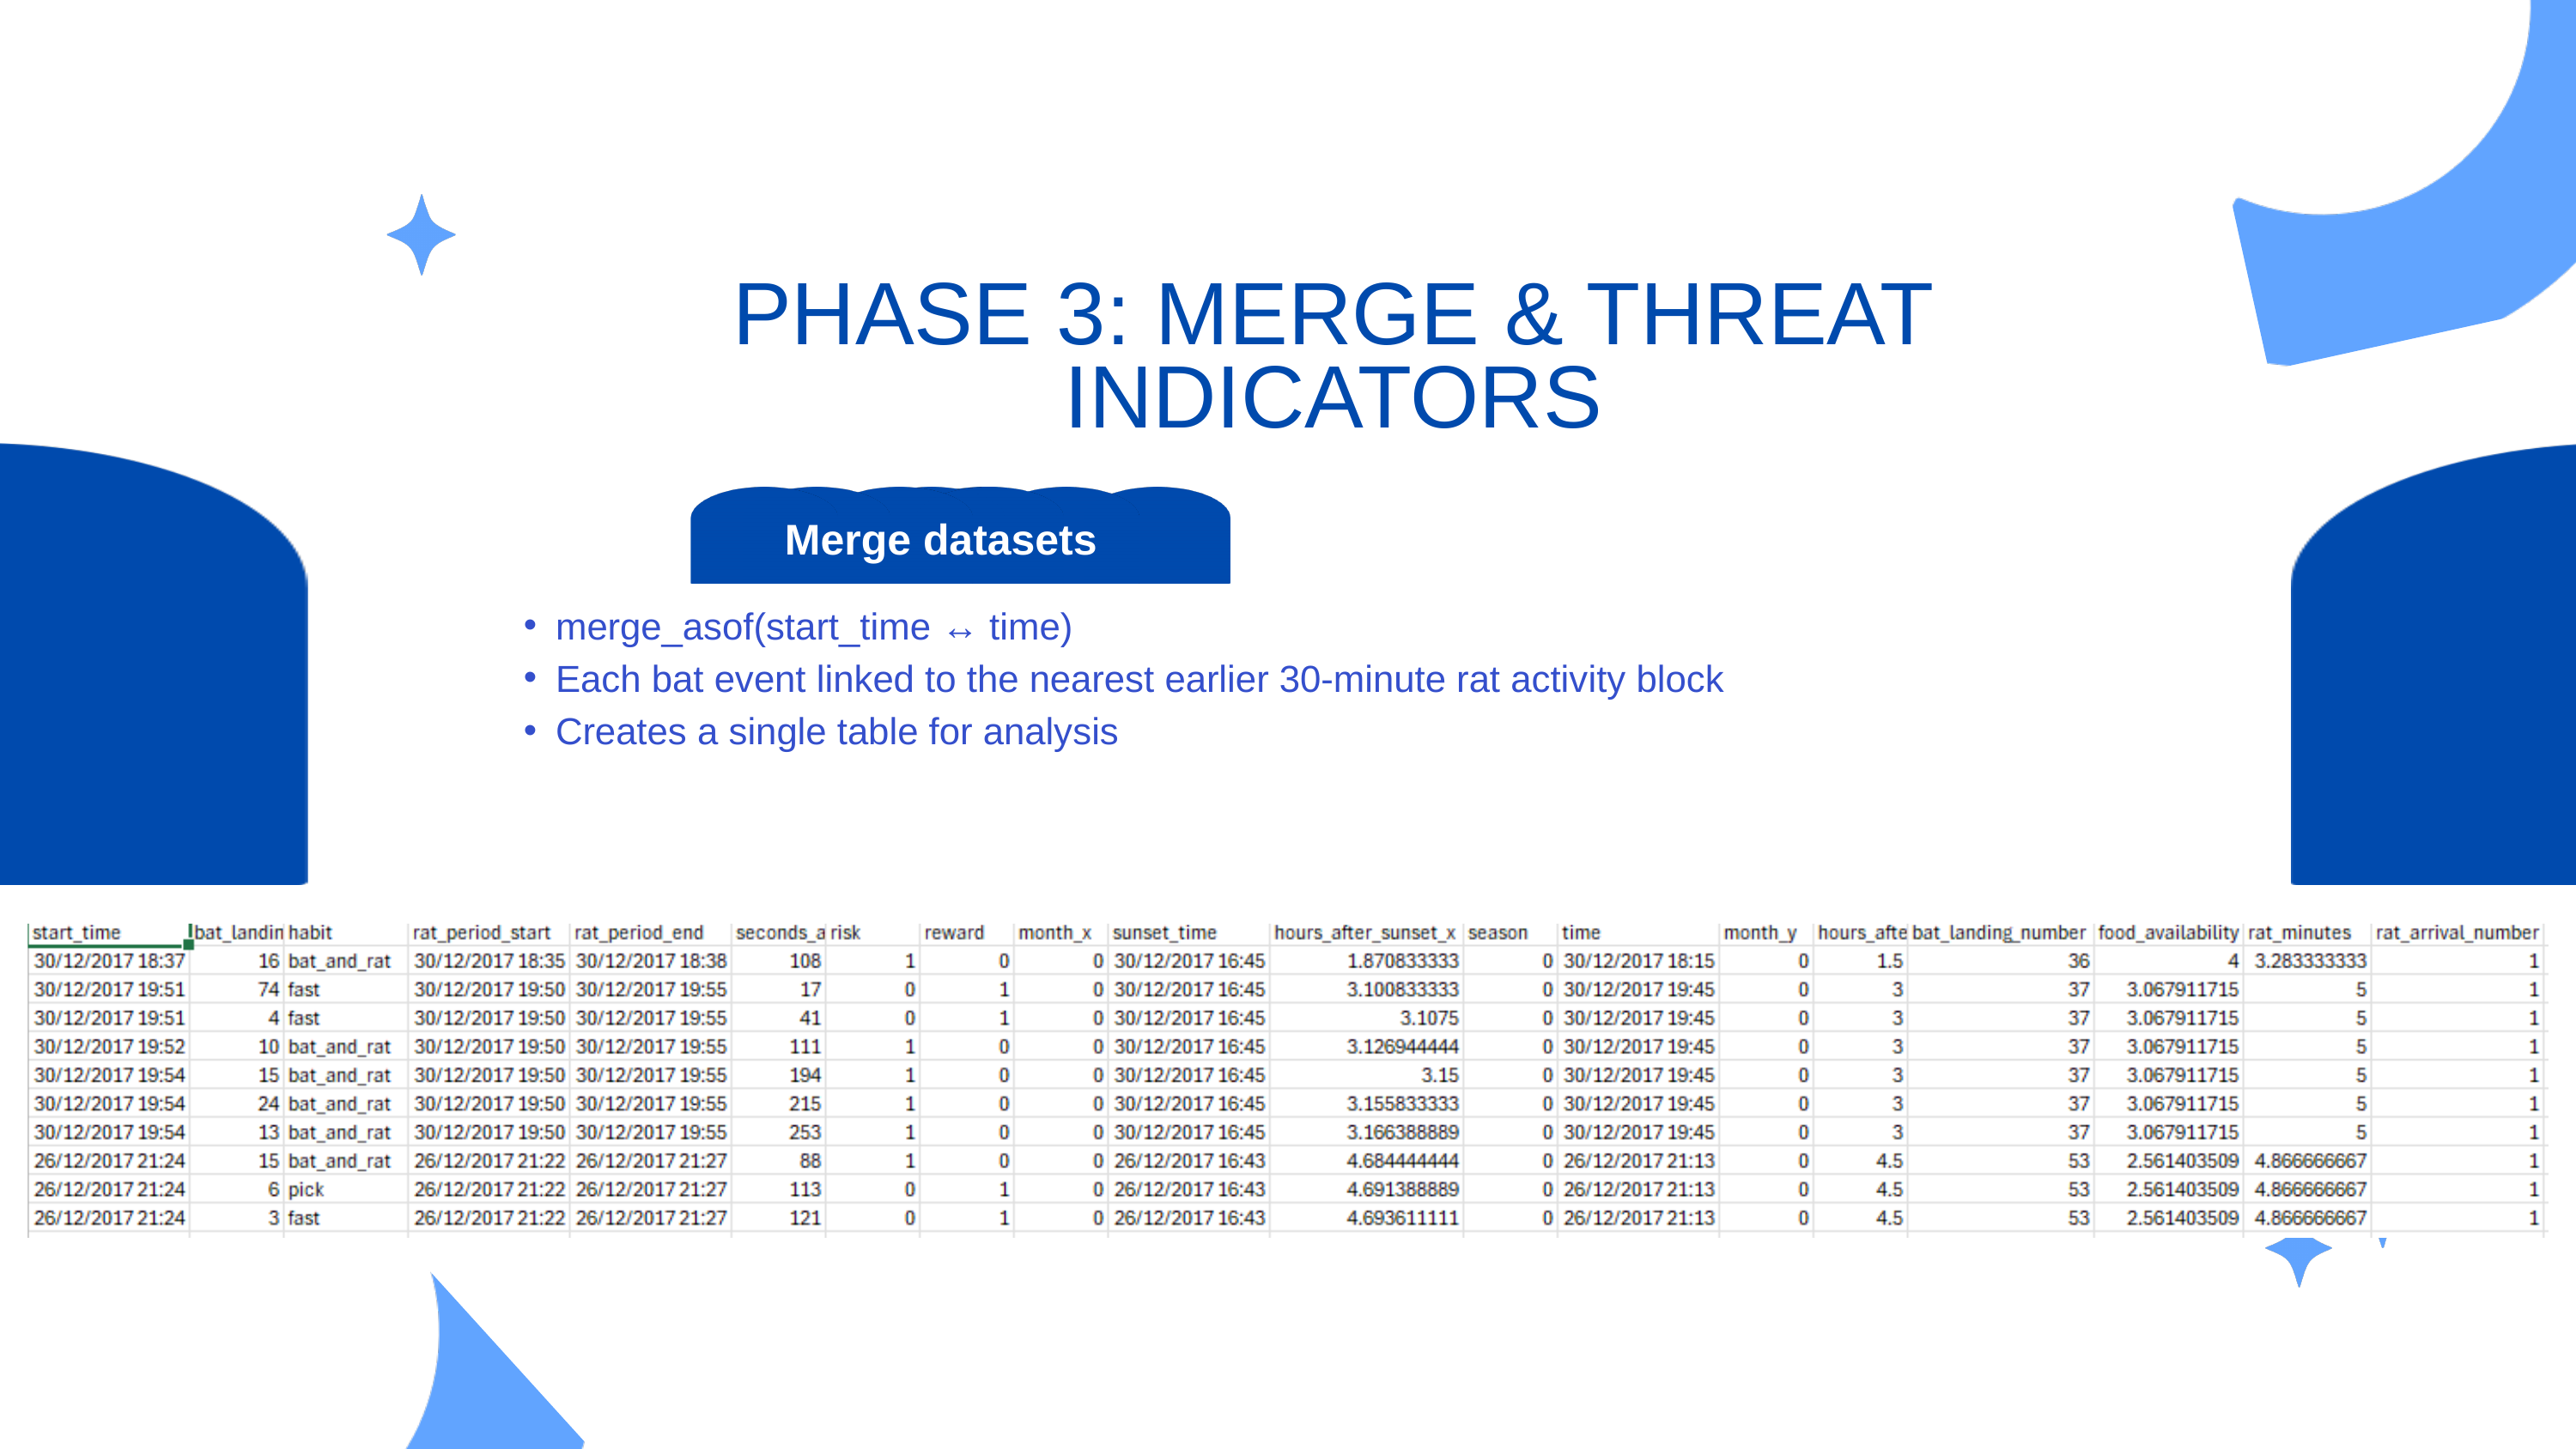

PHASE 3: MERGE & THREAT INDICATORS

Merge datasets
merge_asof(start_time ↔ time)
Each bat event linked to the nearest earlier 30-minute rat activity block
Creates a single table for analysis